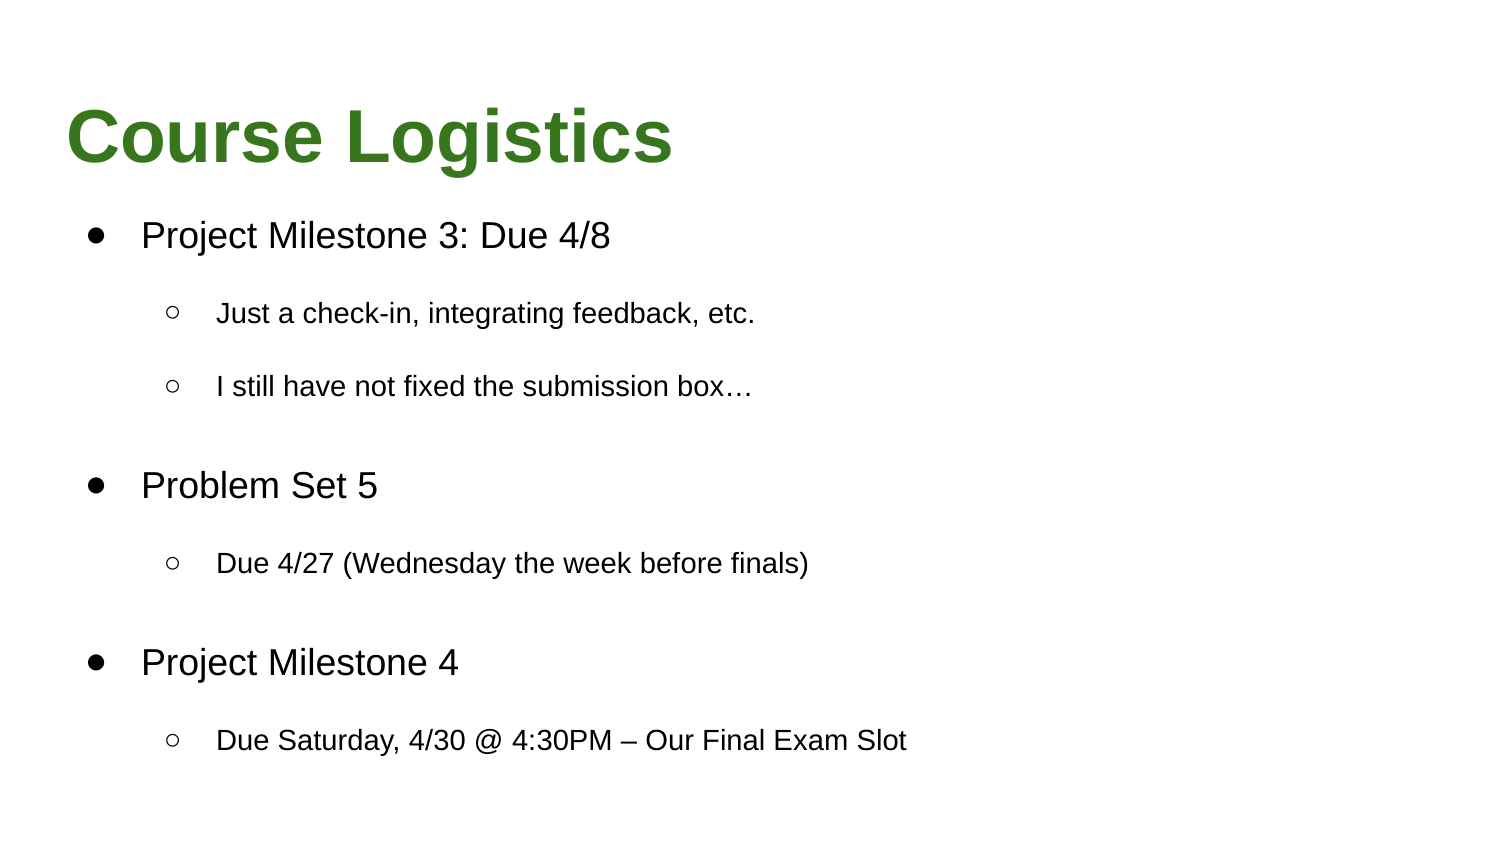

# Course Logistics
Project Milestone 3: Due 4/8
Just a check-in, integrating feedback, etc.
I still have not fixed the submission box…

Problem Set 5
Due 4/27 (Wednesday the week before finals)

Project Milestone 4
Due Saturday, 4/30 @ 4:30PM – Our Final Exam Slot